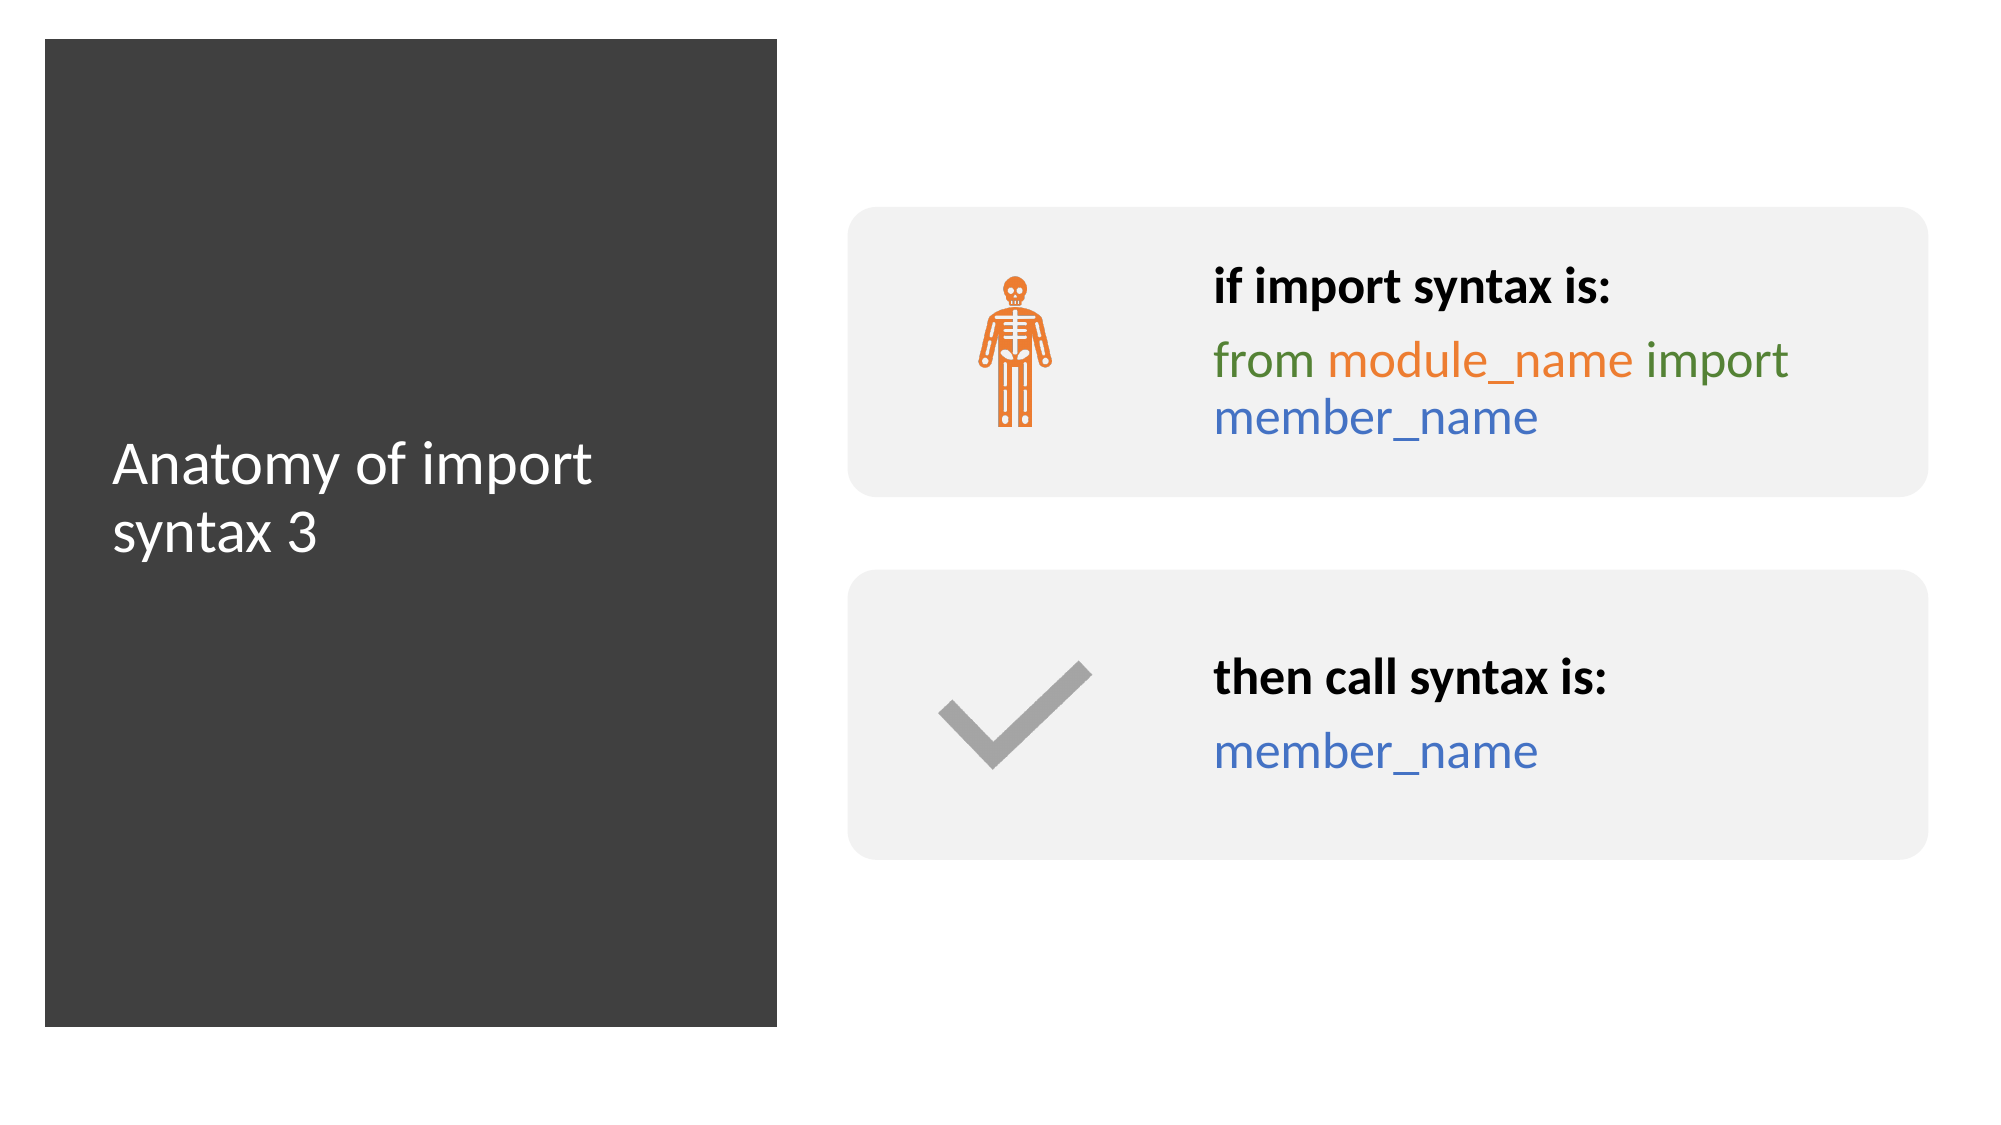

if import syntax is:
from module_name import member_name
then call syntax is:
member_name
# Anatomy of import syntax 3